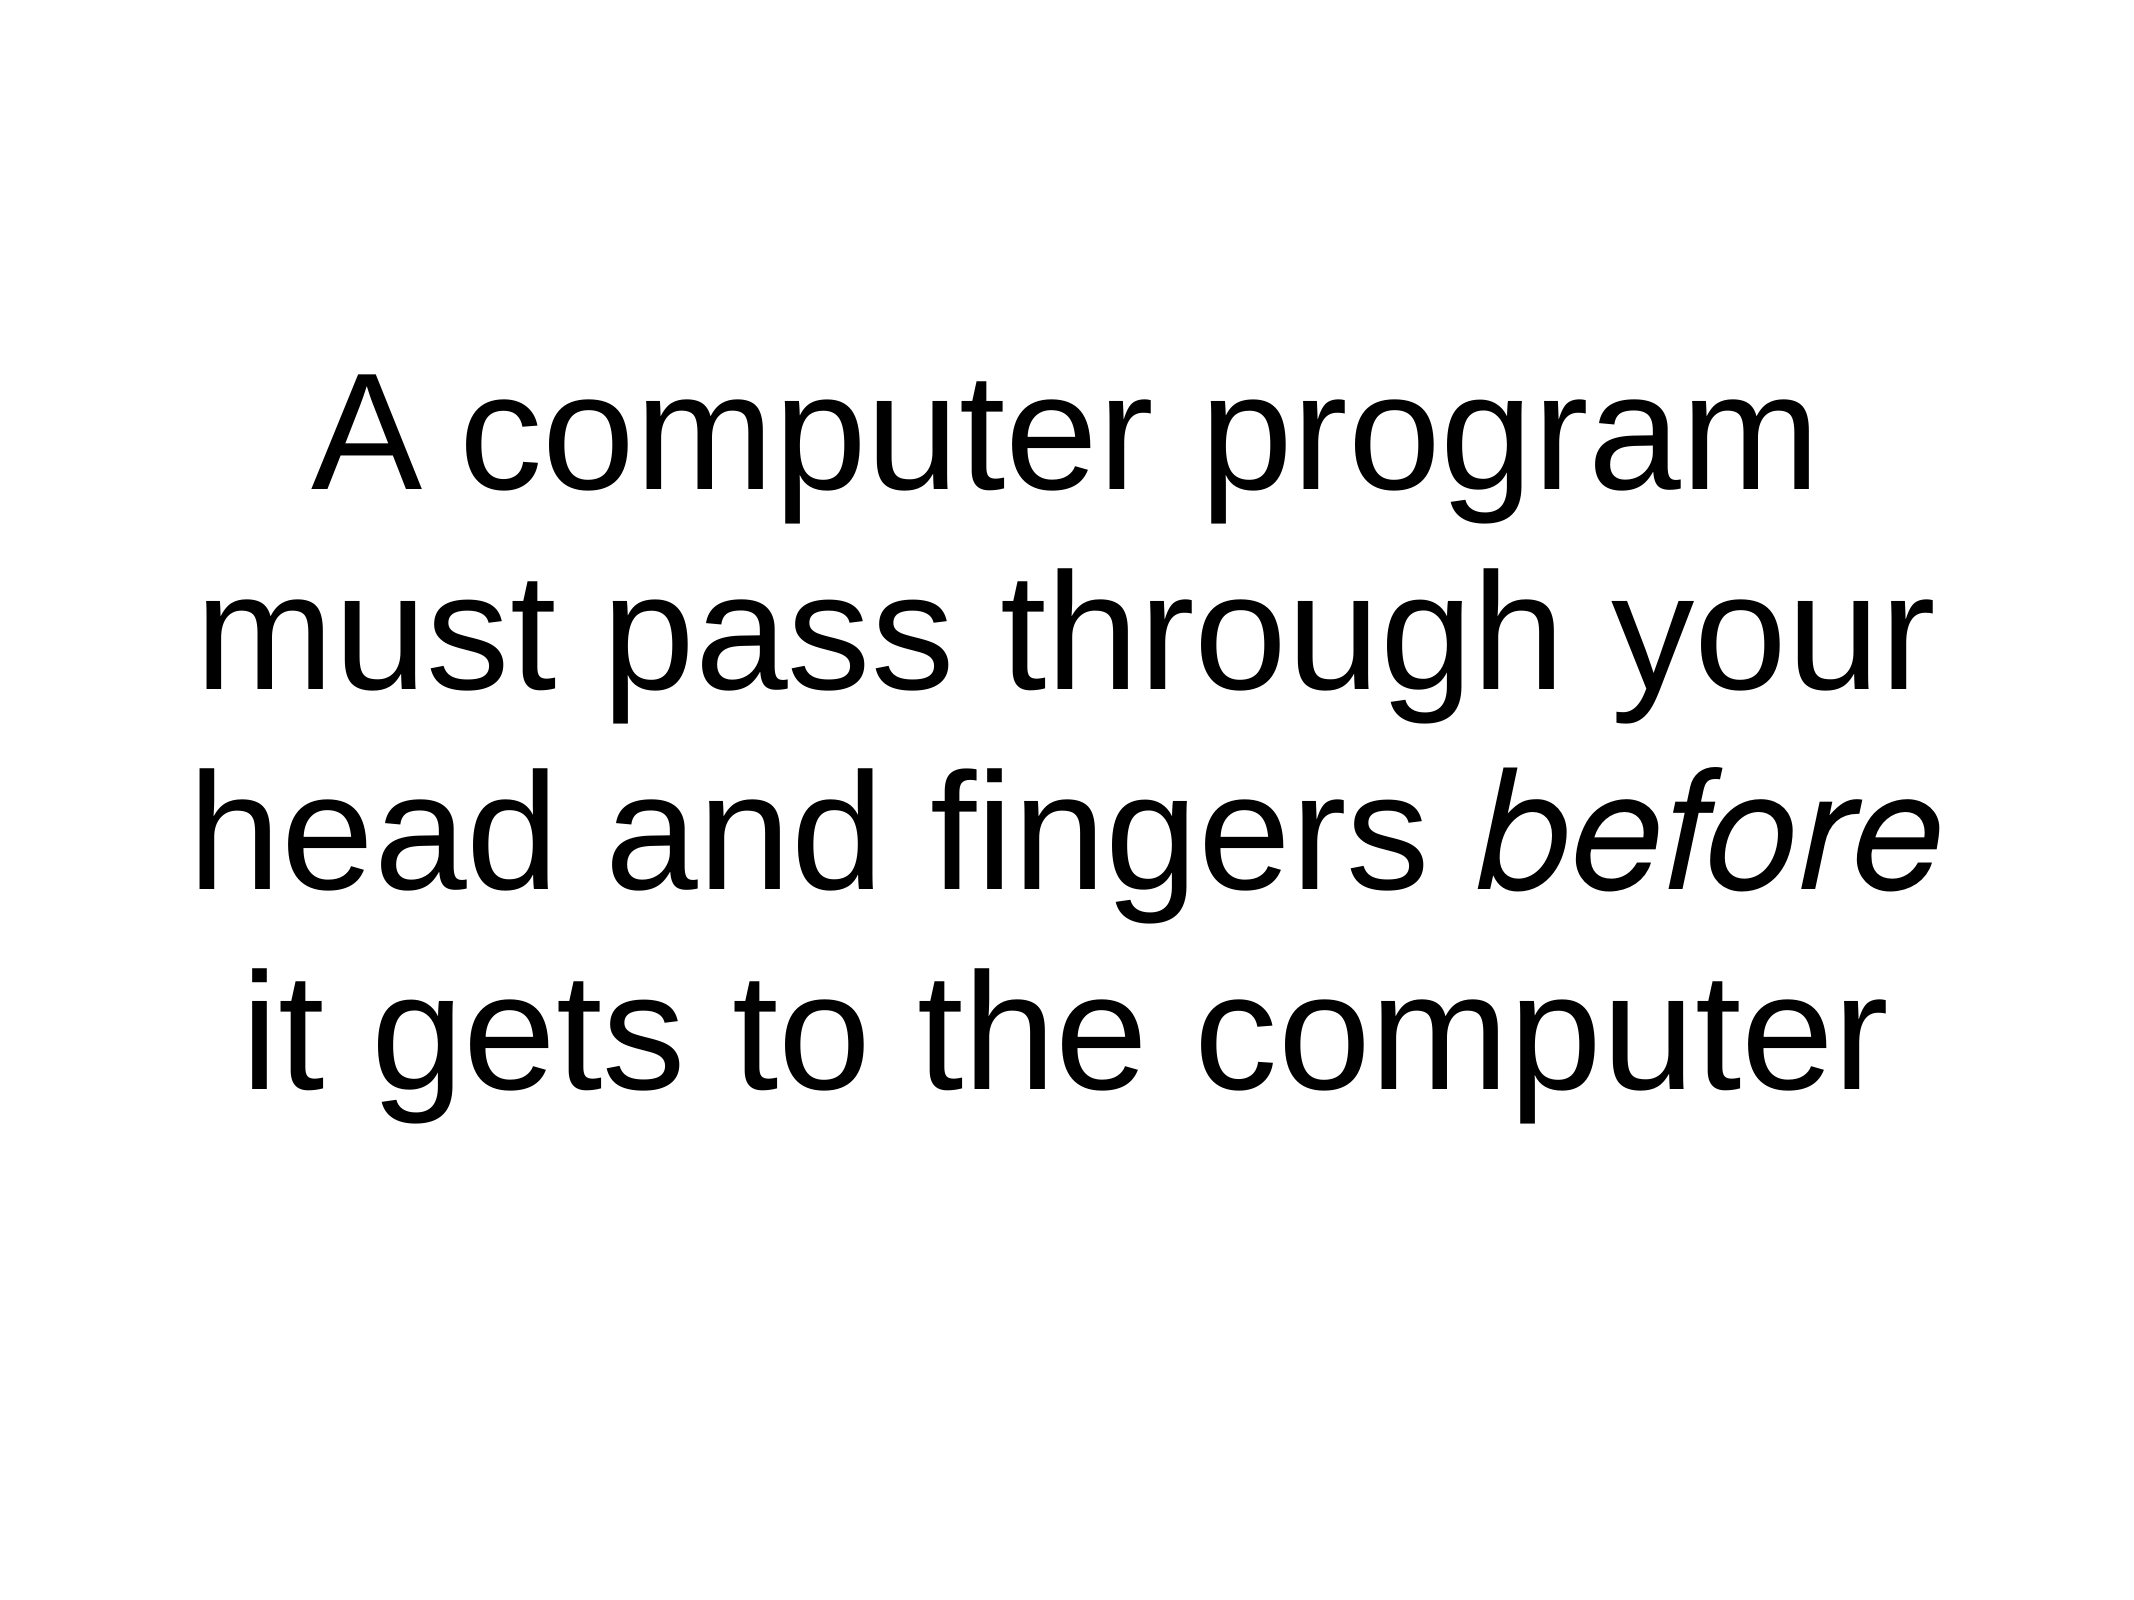

# A computer program must pass through your head and fingers before it gets to the computer